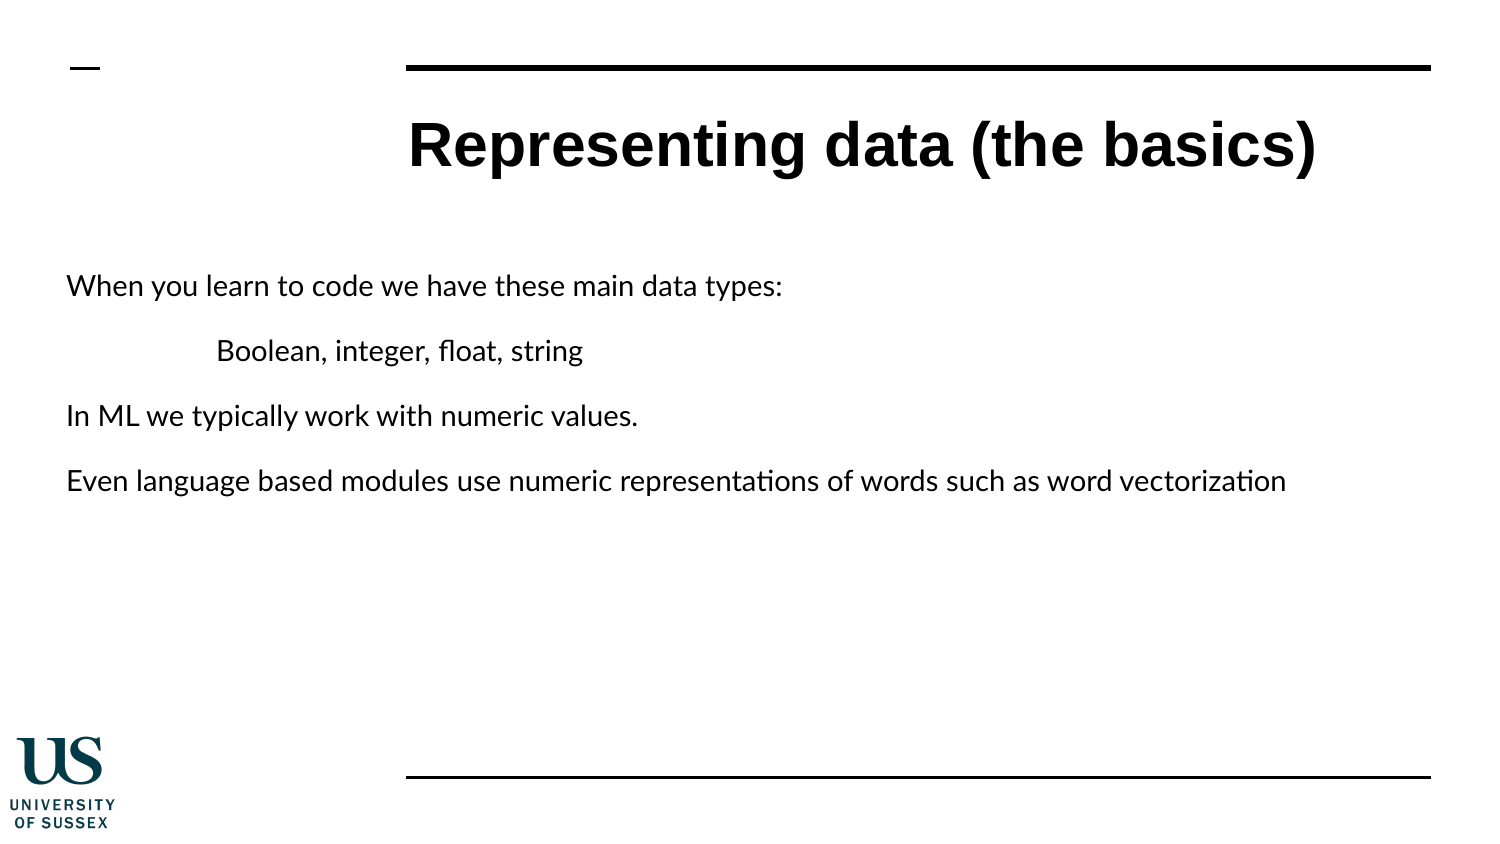

# Representing data (the basics)
When you learn to code we have these main data types:
	Boolean, integer, float, string
In ML we typically work with numeric values.
Even language based modules use numeric representations of words such as word vectorization